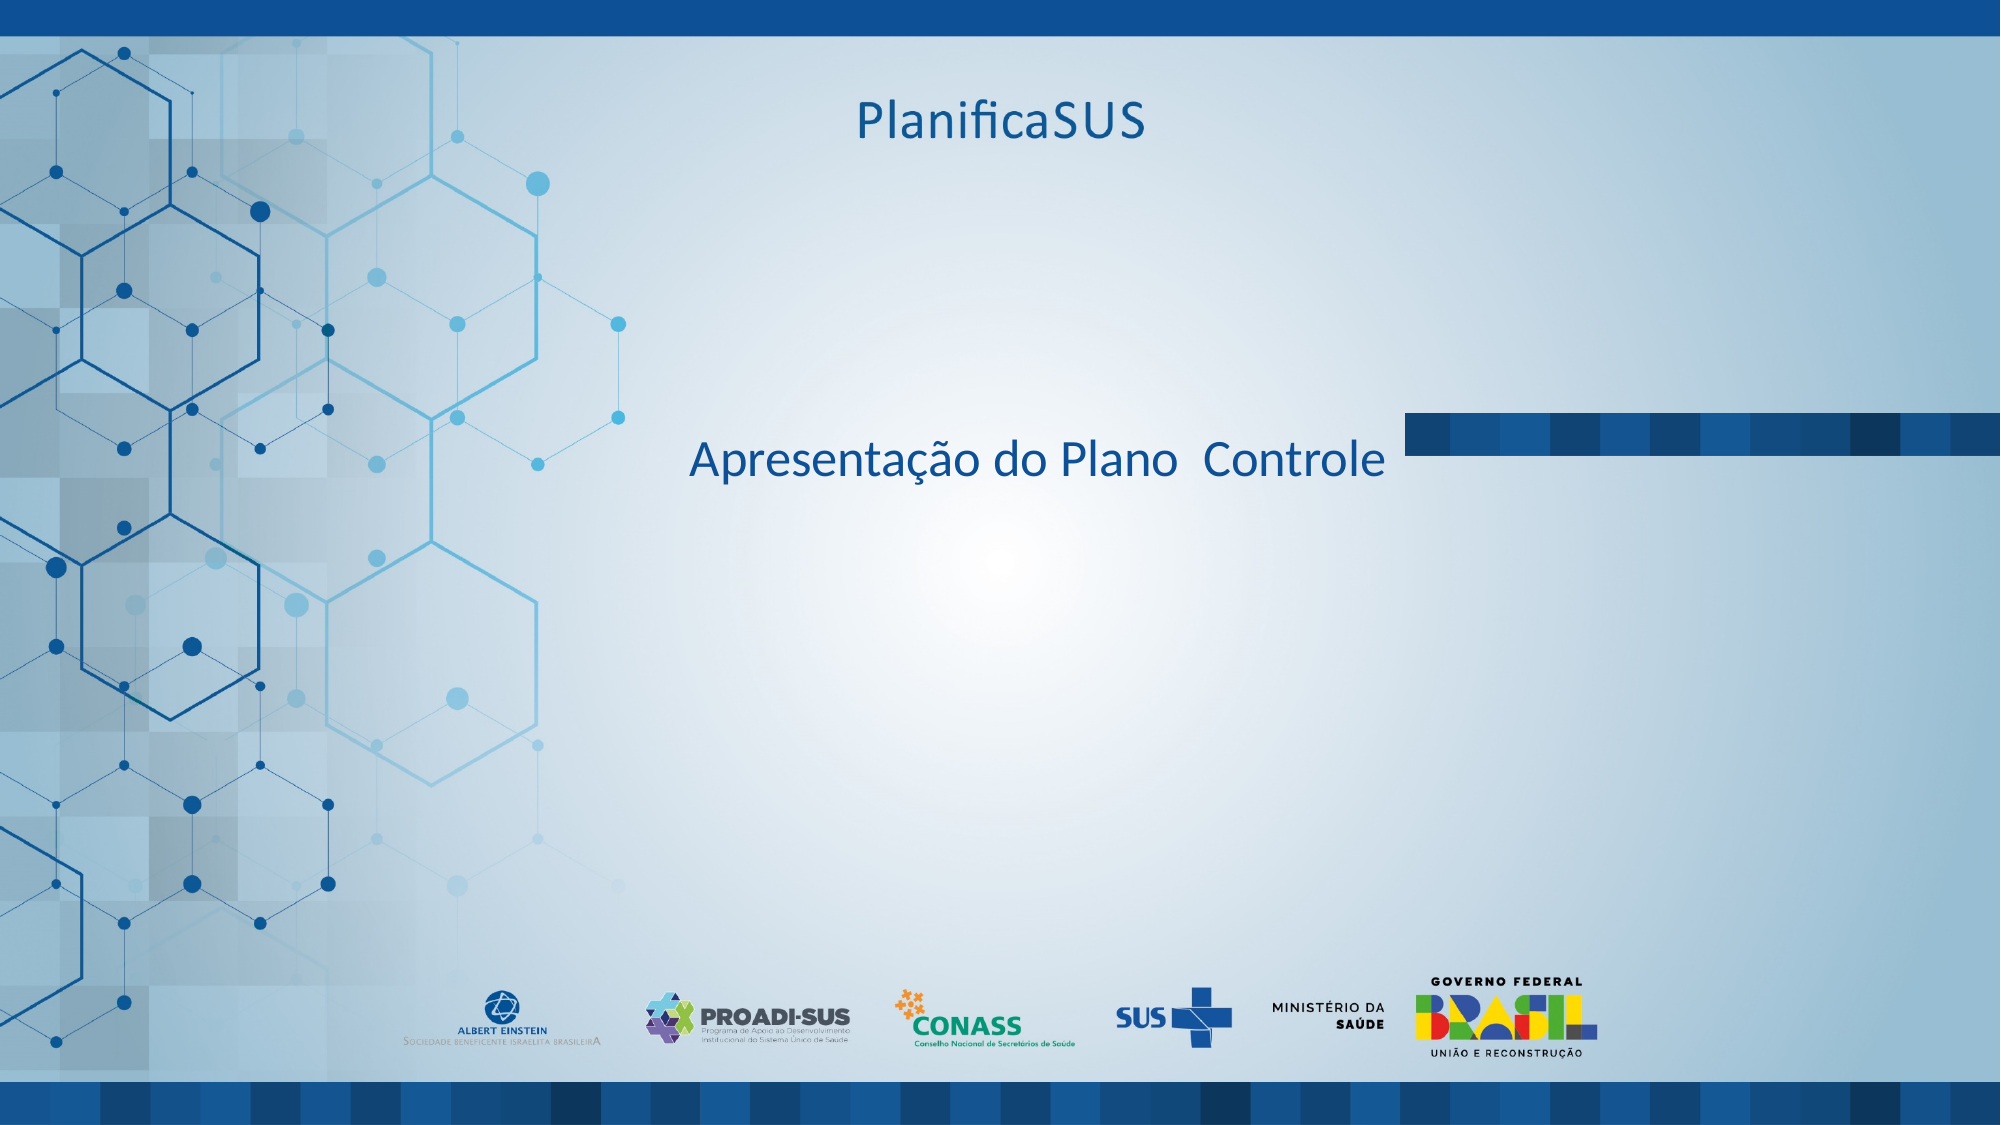

ORIENTAÇÕES:

Fonte de título: calibri (Corpo) 36 - azul
Não reposicionar
Não inserir imagens
# Apresentação do Plano  Controle